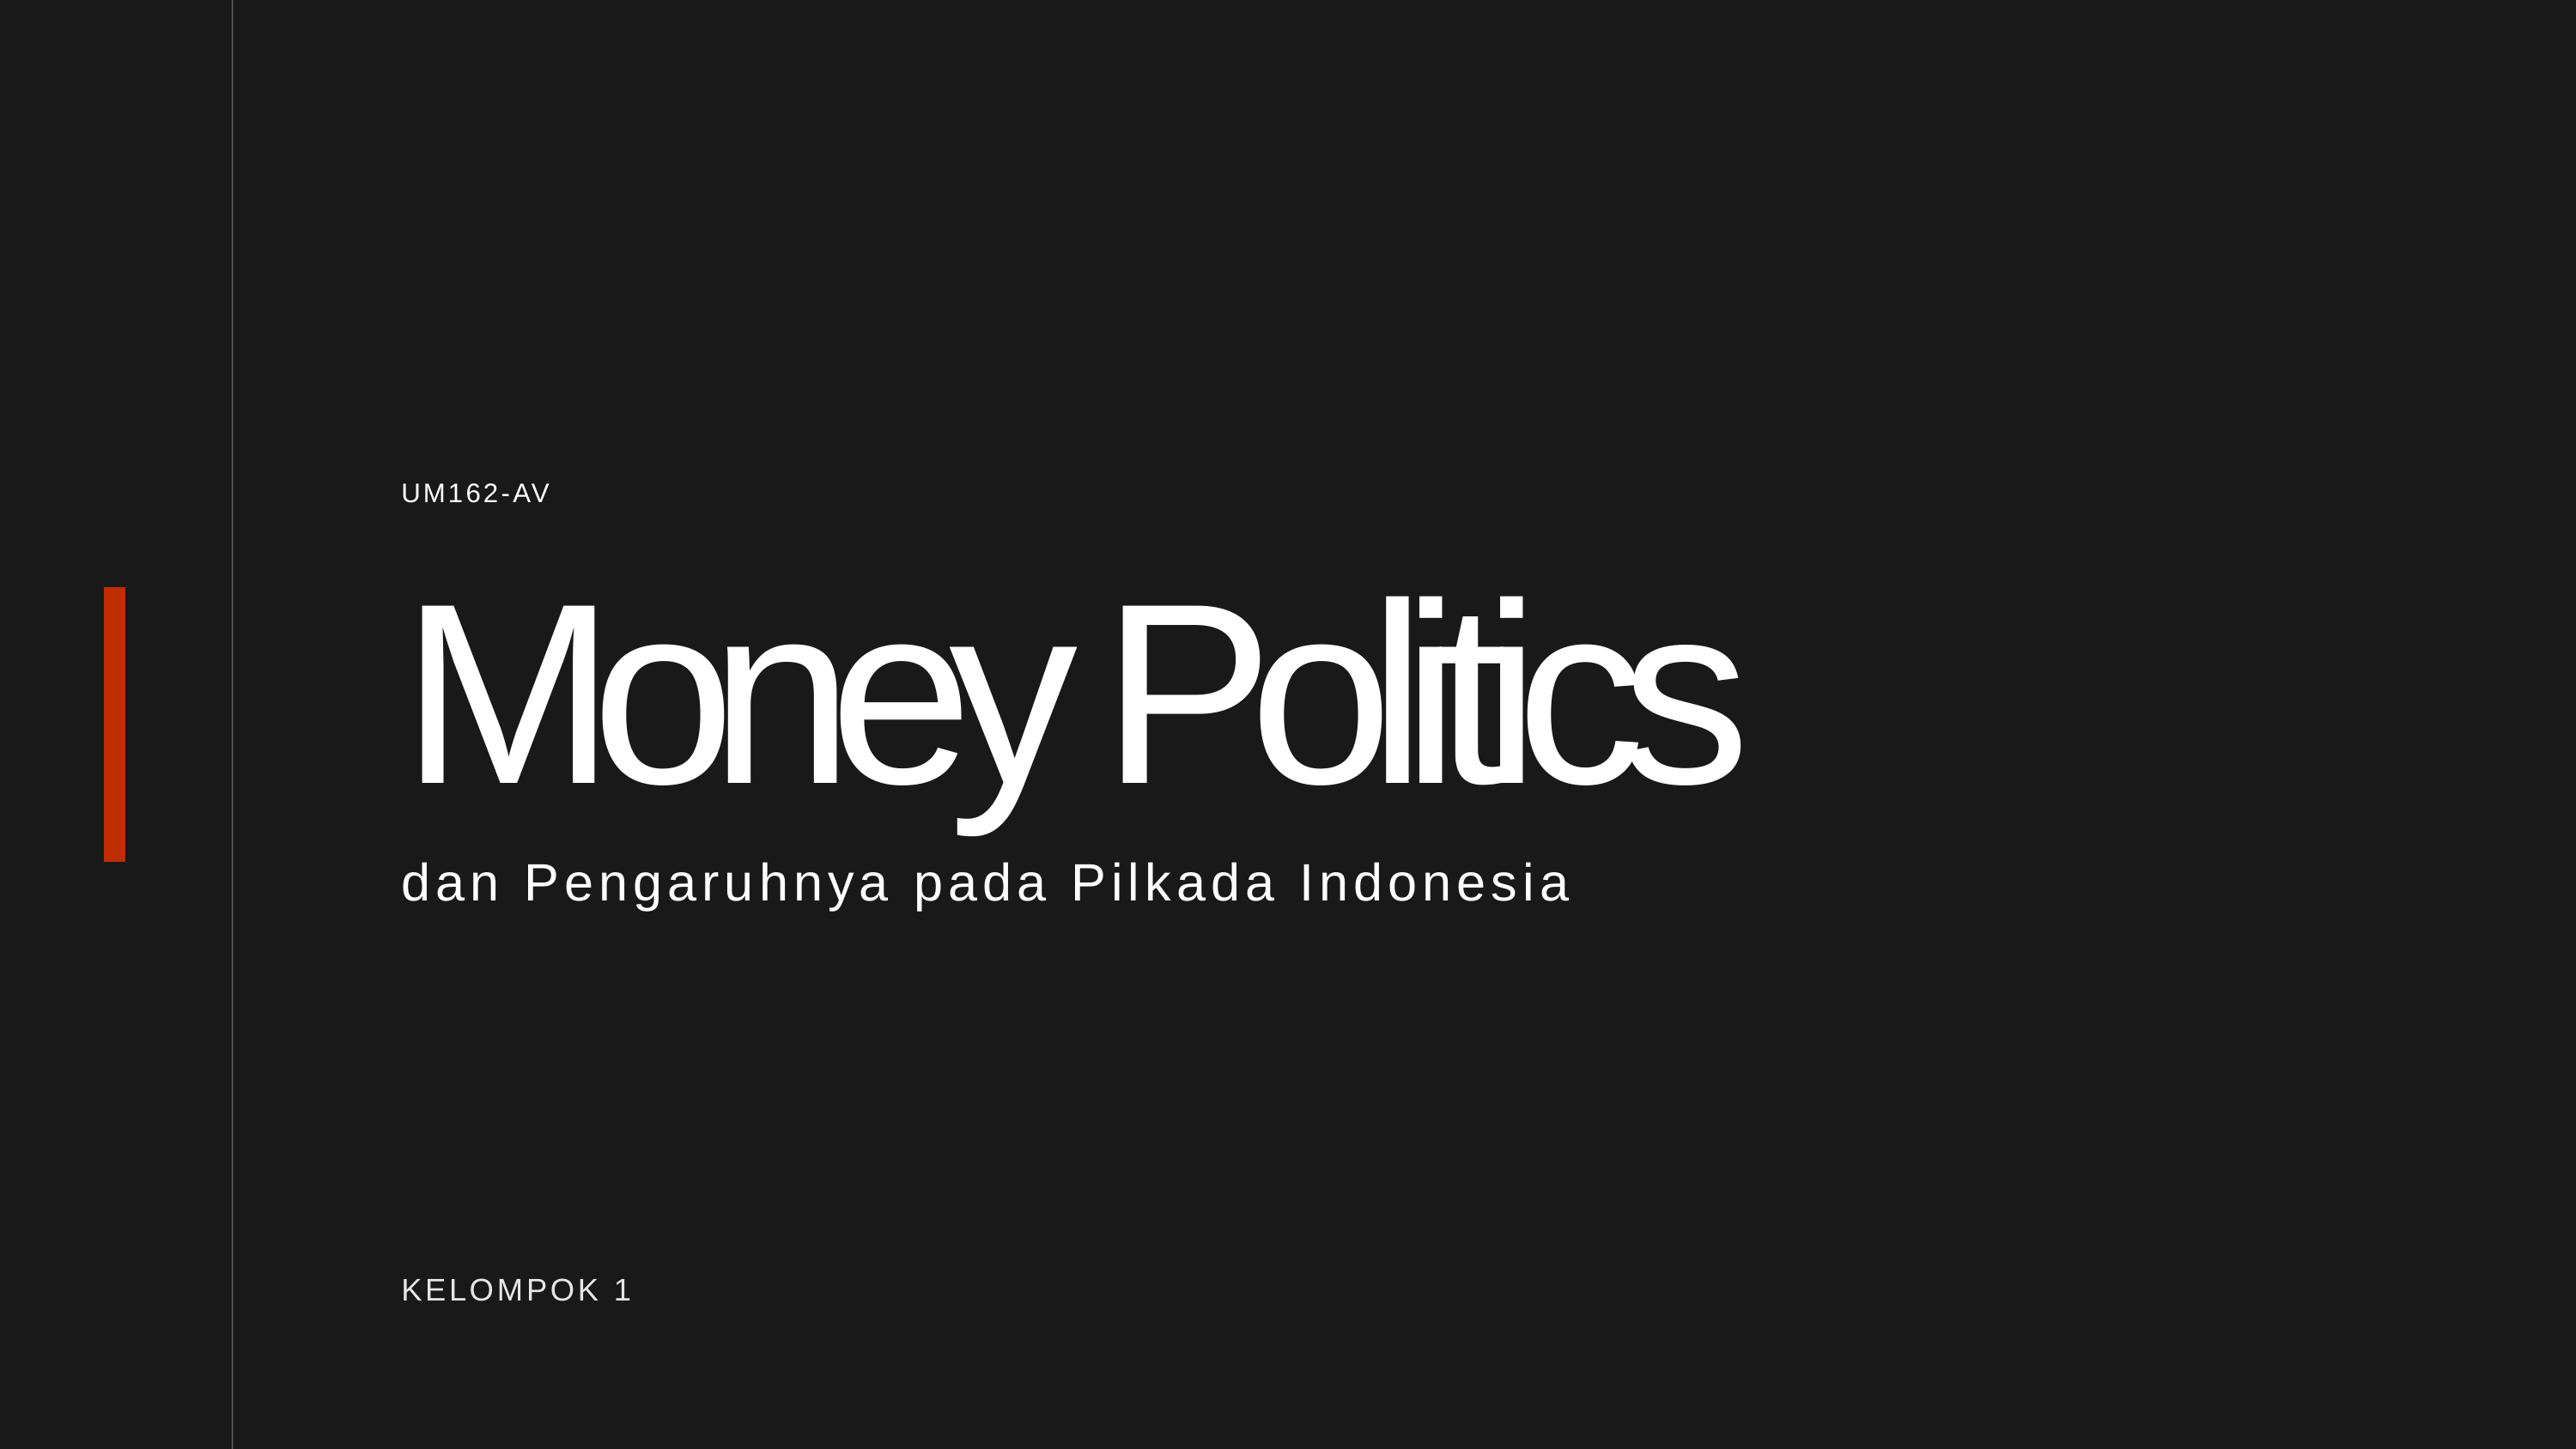

UM162-AV
Money Politics

dan Pengaruhnya pada Pilkada Indonesia
KELOMPOK 1